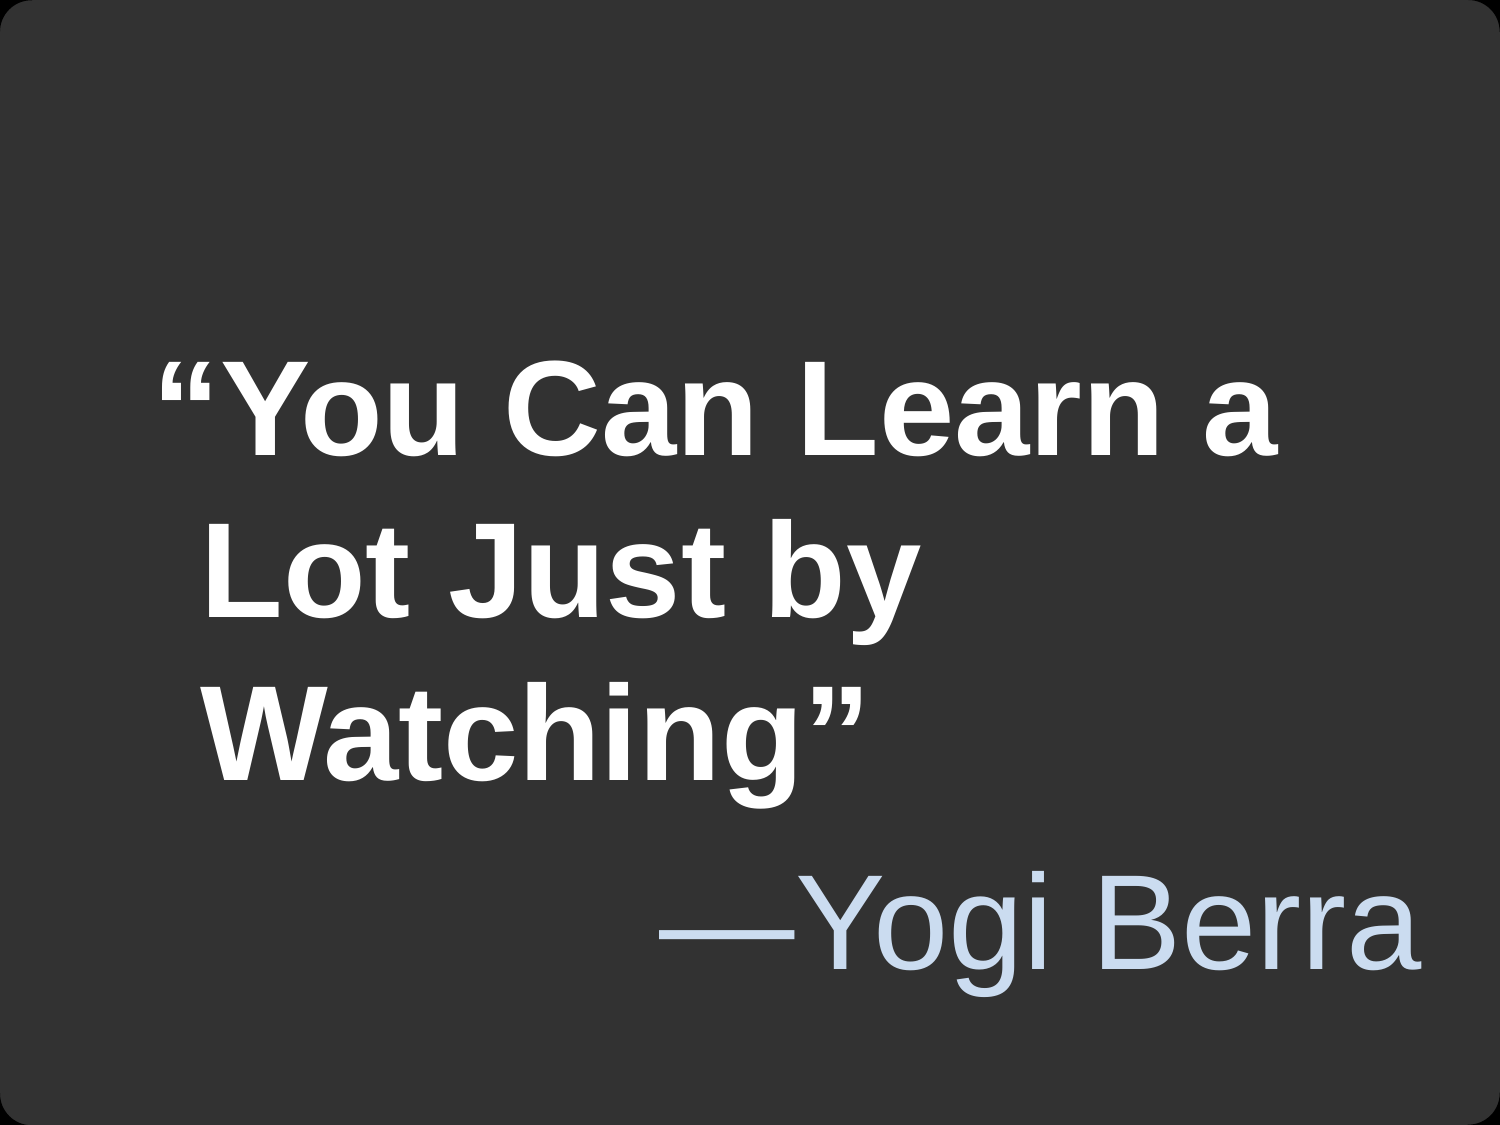

#
“You Can Learn a Lot Just by Watching”
	 —Yogi Berra